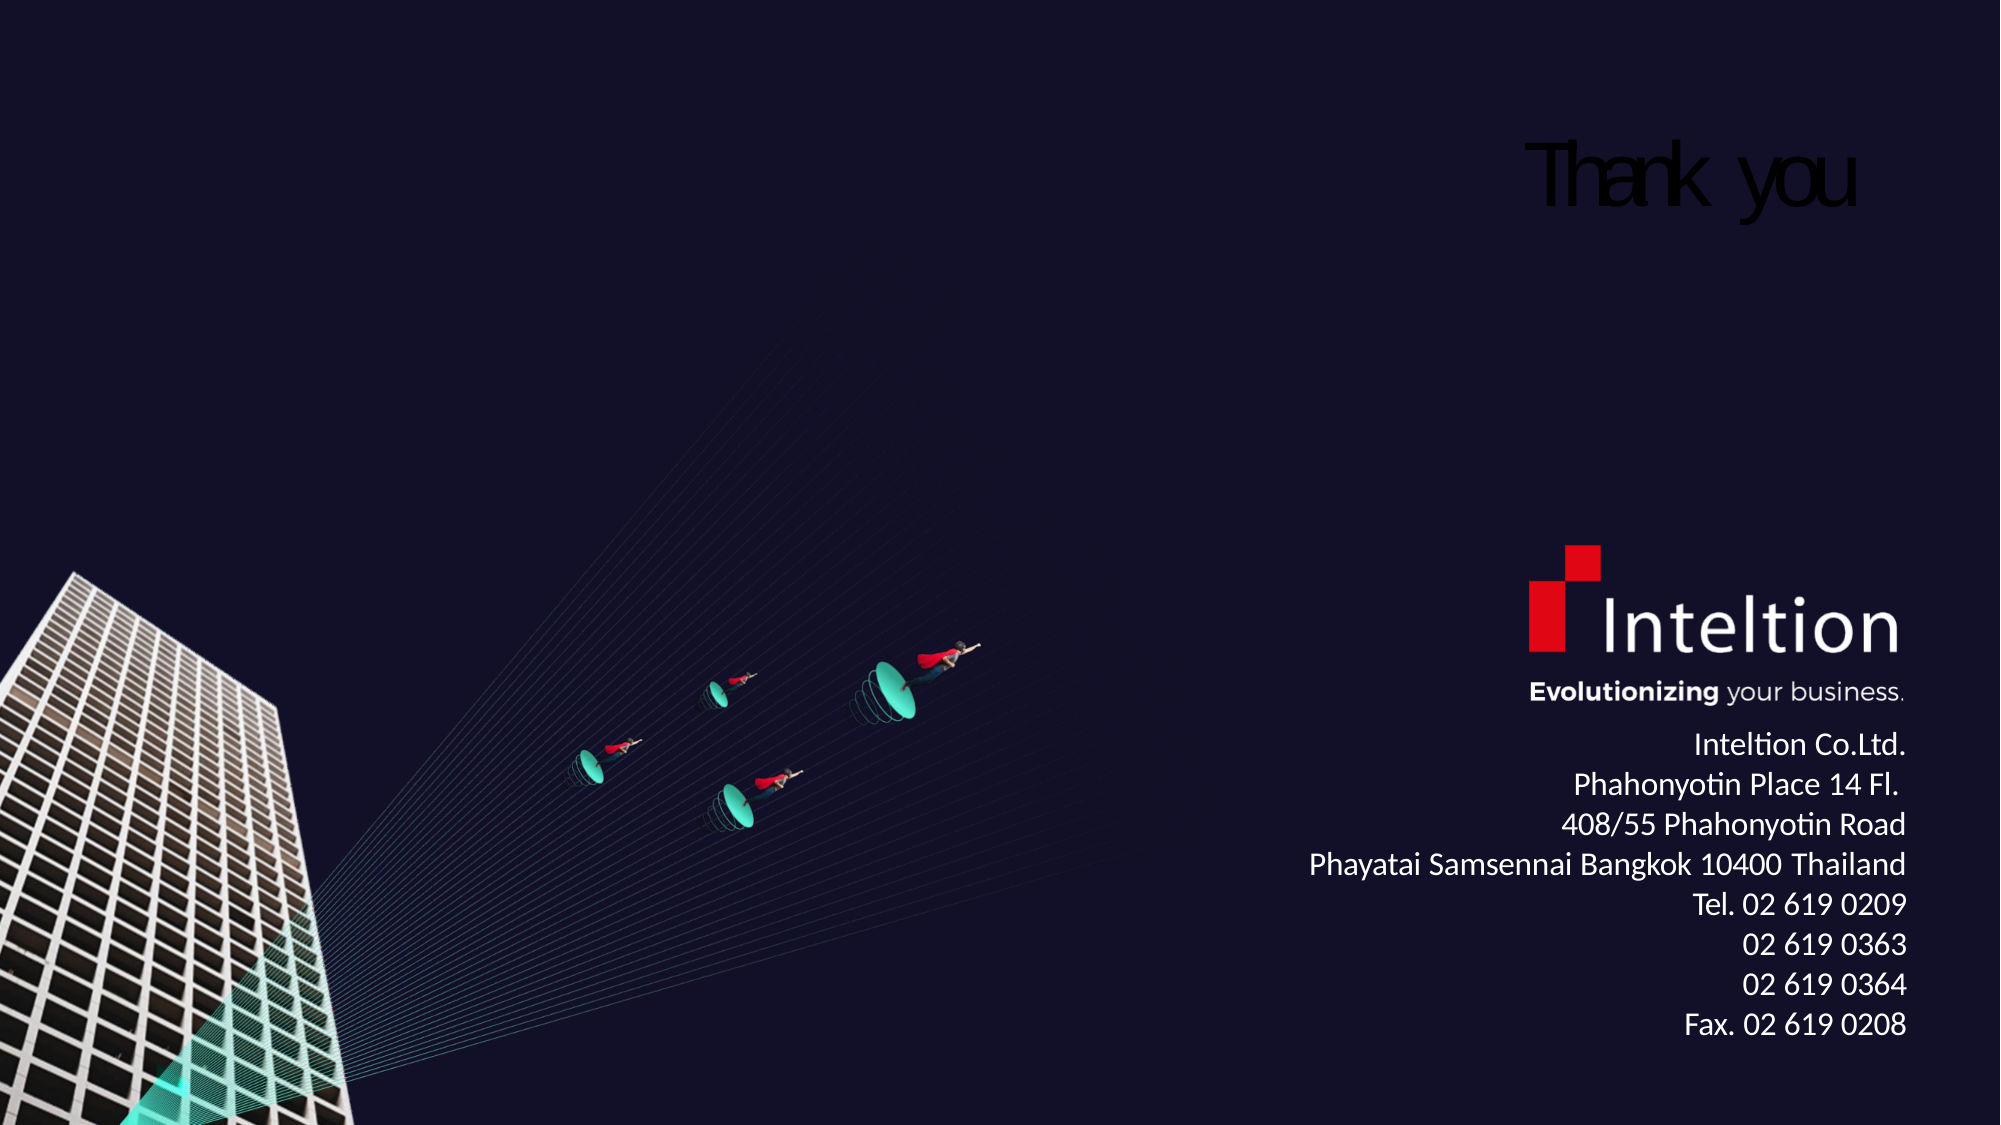

# Thank you

Inteltion Co.Ltd.  Phahonyotin Place 14 Fl.  408/55 Phahonyotin Road
Phayatai Samsennai Bangkok 10400 Thailand
Tel. 02 619 0209
02 619 0363
02 619 0364
Fax. 02 619 0208

Copyright to Inteltion. Proprietary and Confidential	10